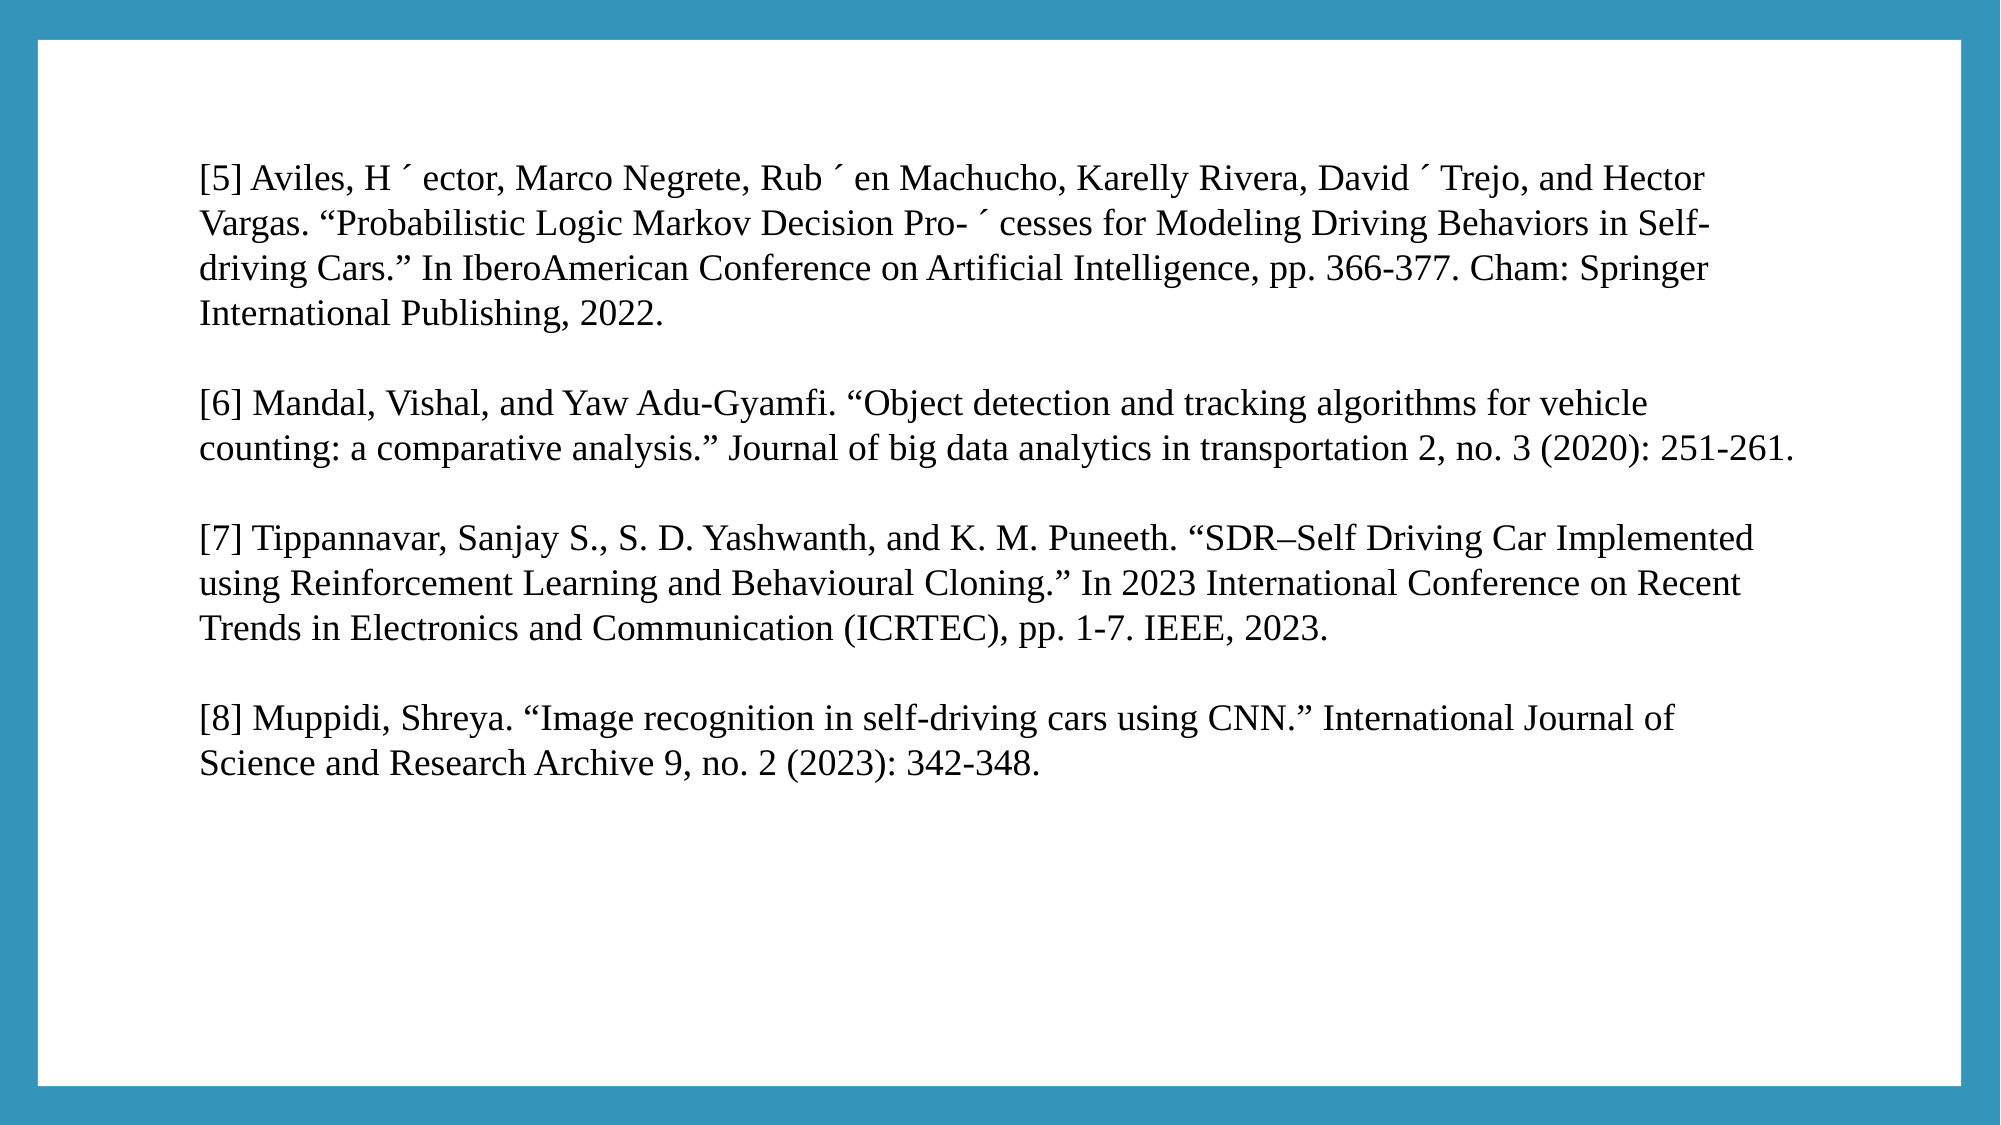

[5] Aviles, H ´ ector, Marco Negrete, Rub ´ en Machucho, Karelly Rivera, David ´ Trejo, and Hector Vargas. “Probabilistic Logic Markov Decision Pro- ´ cesses for Modeling Driving Behaviors in Self-driving Cars.” In IberoAmerican Conference on Artificial Intelligence, pp. 366-377. Cham: Springer International Publishing, 2022.

[6] Mandal, Vishal, and Yaw Adu-Gyamfi. “Object detection and tracking algorithms for vehicle counting: a comparative analysis.” Journal of big data analytics in transportation 2, no. 3 (2020): 251-261.

[7] Tippannavar, Sanjay S., S. D. Yashwanth, and K. M. Puneeth. “SDR–Self Driving Car Implemented using Reinforcement Learning and Behavioural Cloning.” In 2023 International Conference on Recent Trends in Electronics and Communication (ICRTEC), pp. 1-7. IEEE, 2023.

[8] Muppidi, Shreya. “Image recognition in self-driving cars using CNN.” International Journal of Science and Research Archive 9, no. 2 (2023): 342-348.